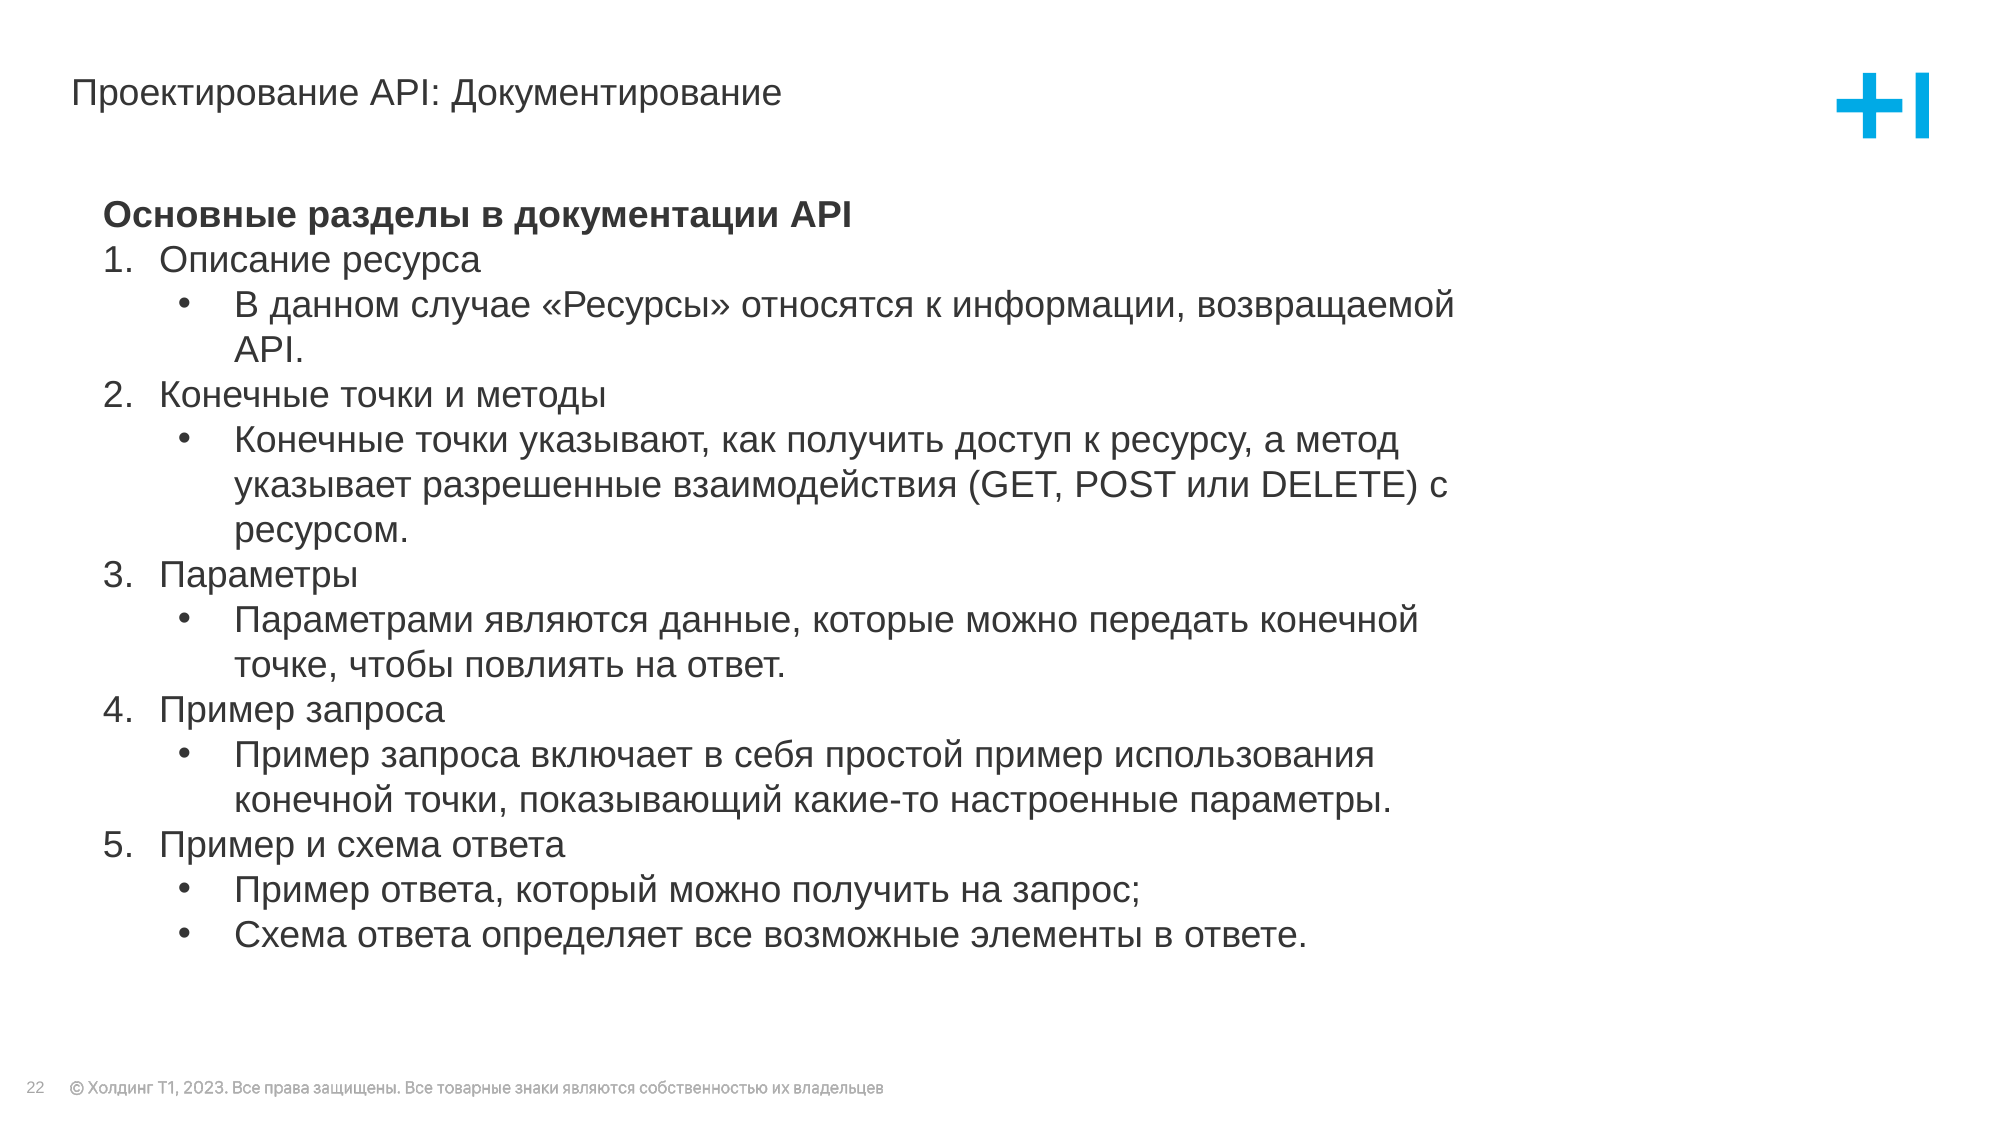

# Проектирование API: Документирование
Основные разделы в документации API
Описание ресурса
В данном случае «Ресурсы» относятся к информации, возвращаемой API.
Конечные точки и методы
Конечные точки указывают, как получить доступ к ресурсу, а метод указывает разрешенные взаимодействия (GET, POST или DELETE) с ресурсом.
Параметры
Параметрами являются данные, которые можно передать конечной точке, чтобы повлиять на ответ.
Пример запроса
Пример запроса включает в себя простой пример использования конечной точки, показывающий какие-то настроенные параметры.
Пример и схема ответа
Пример ответа, который можно получить на запрос;
Схема ответа определяет все возможные элементы в ответе.